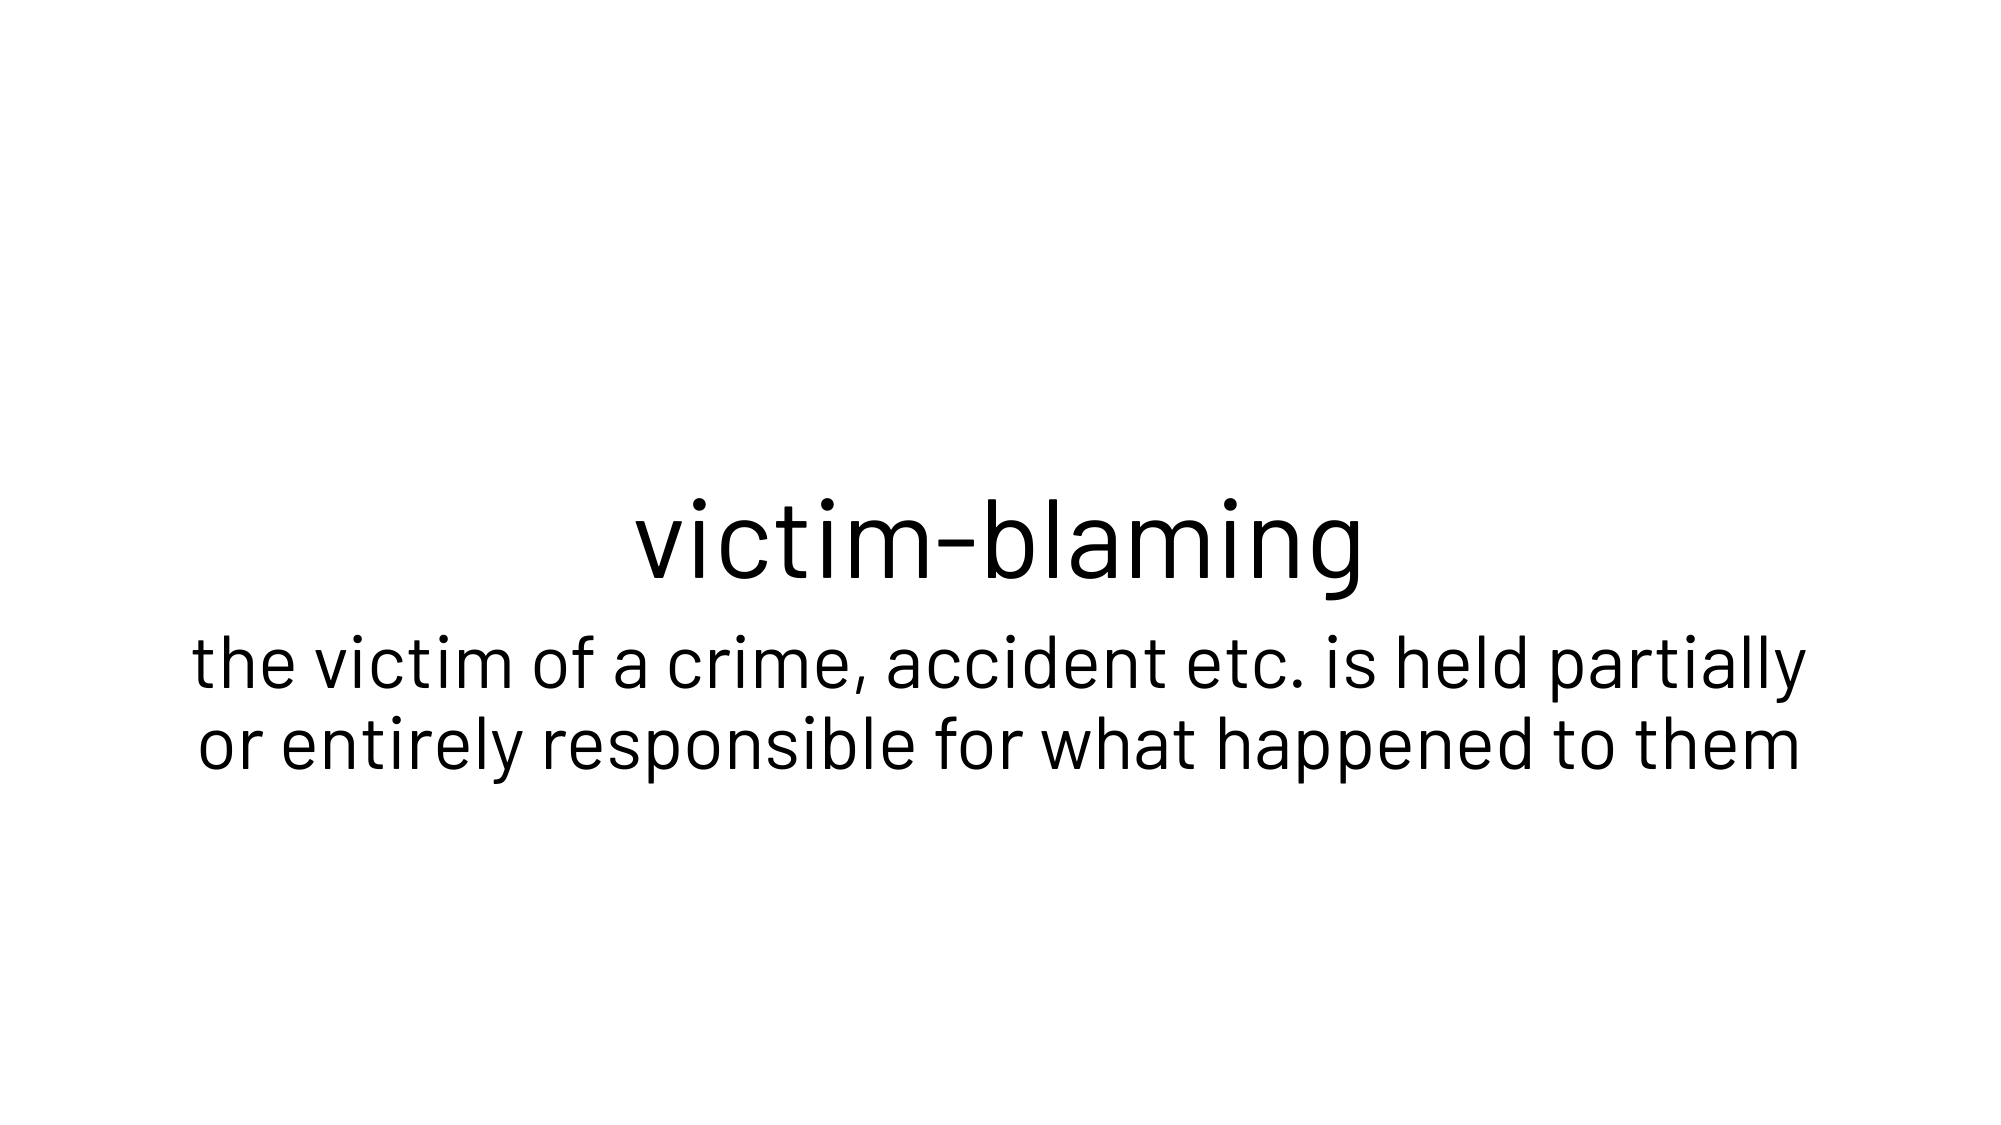

#

victim-blaming
the victim of a crime, accident etc. is held partially or entirely responsible for what happened to them